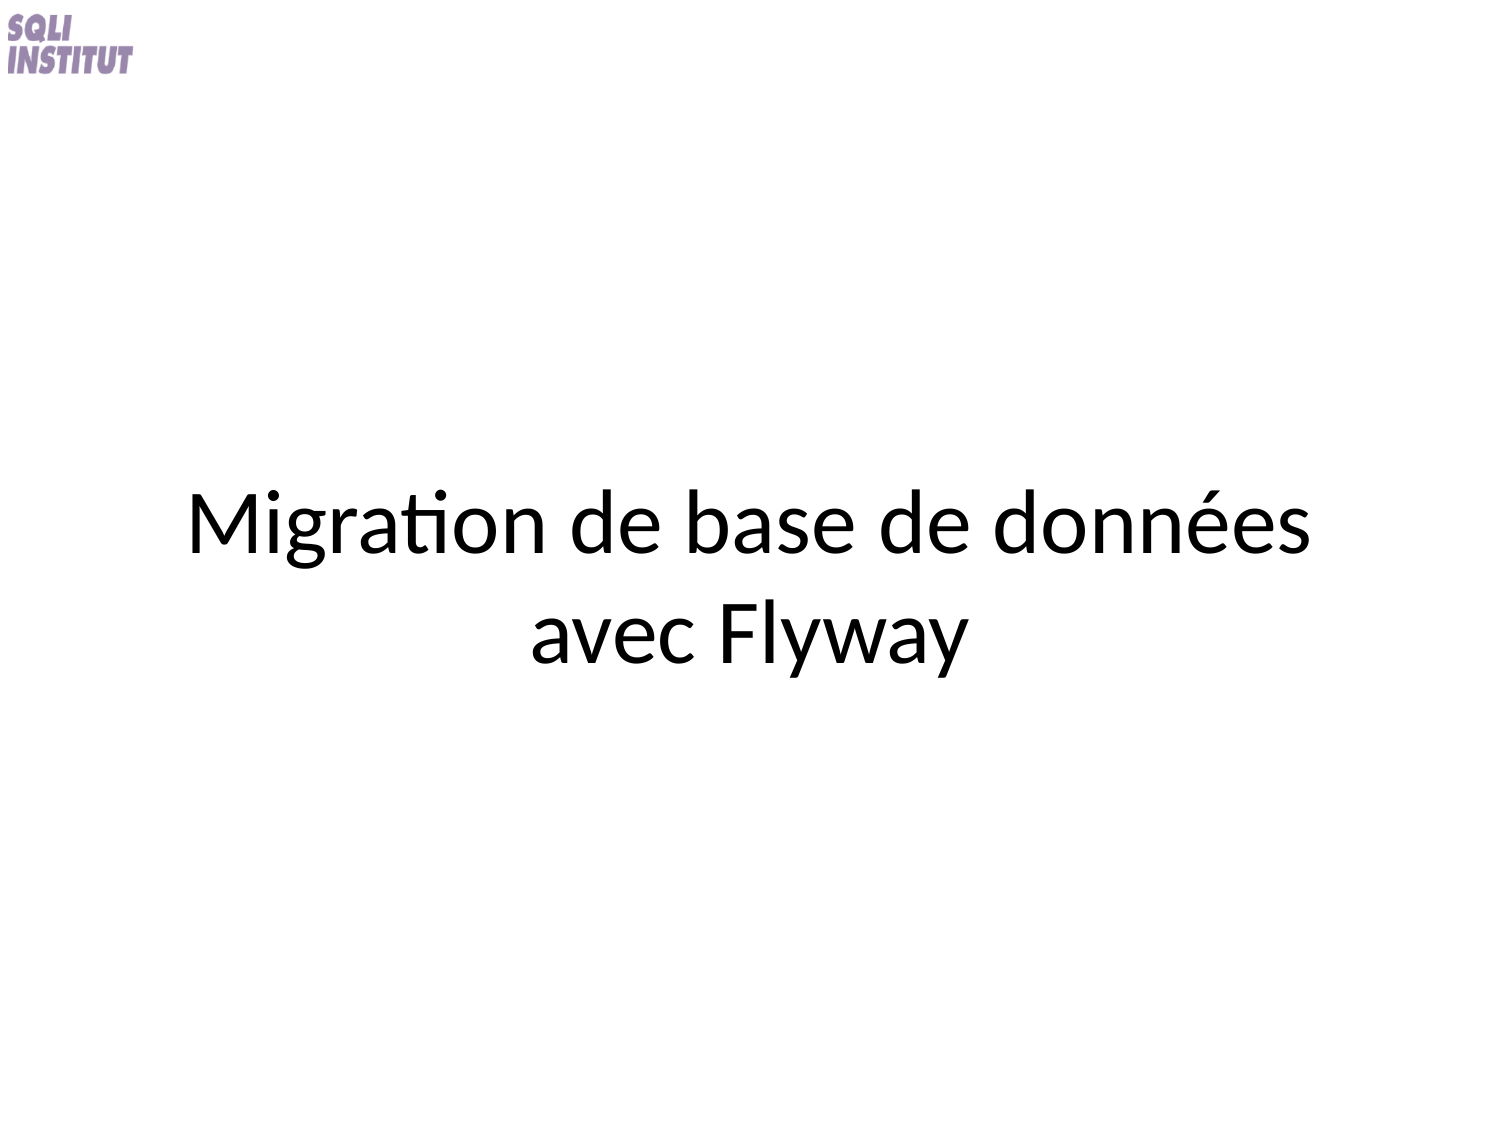

# Migration de base de données avec Flyway